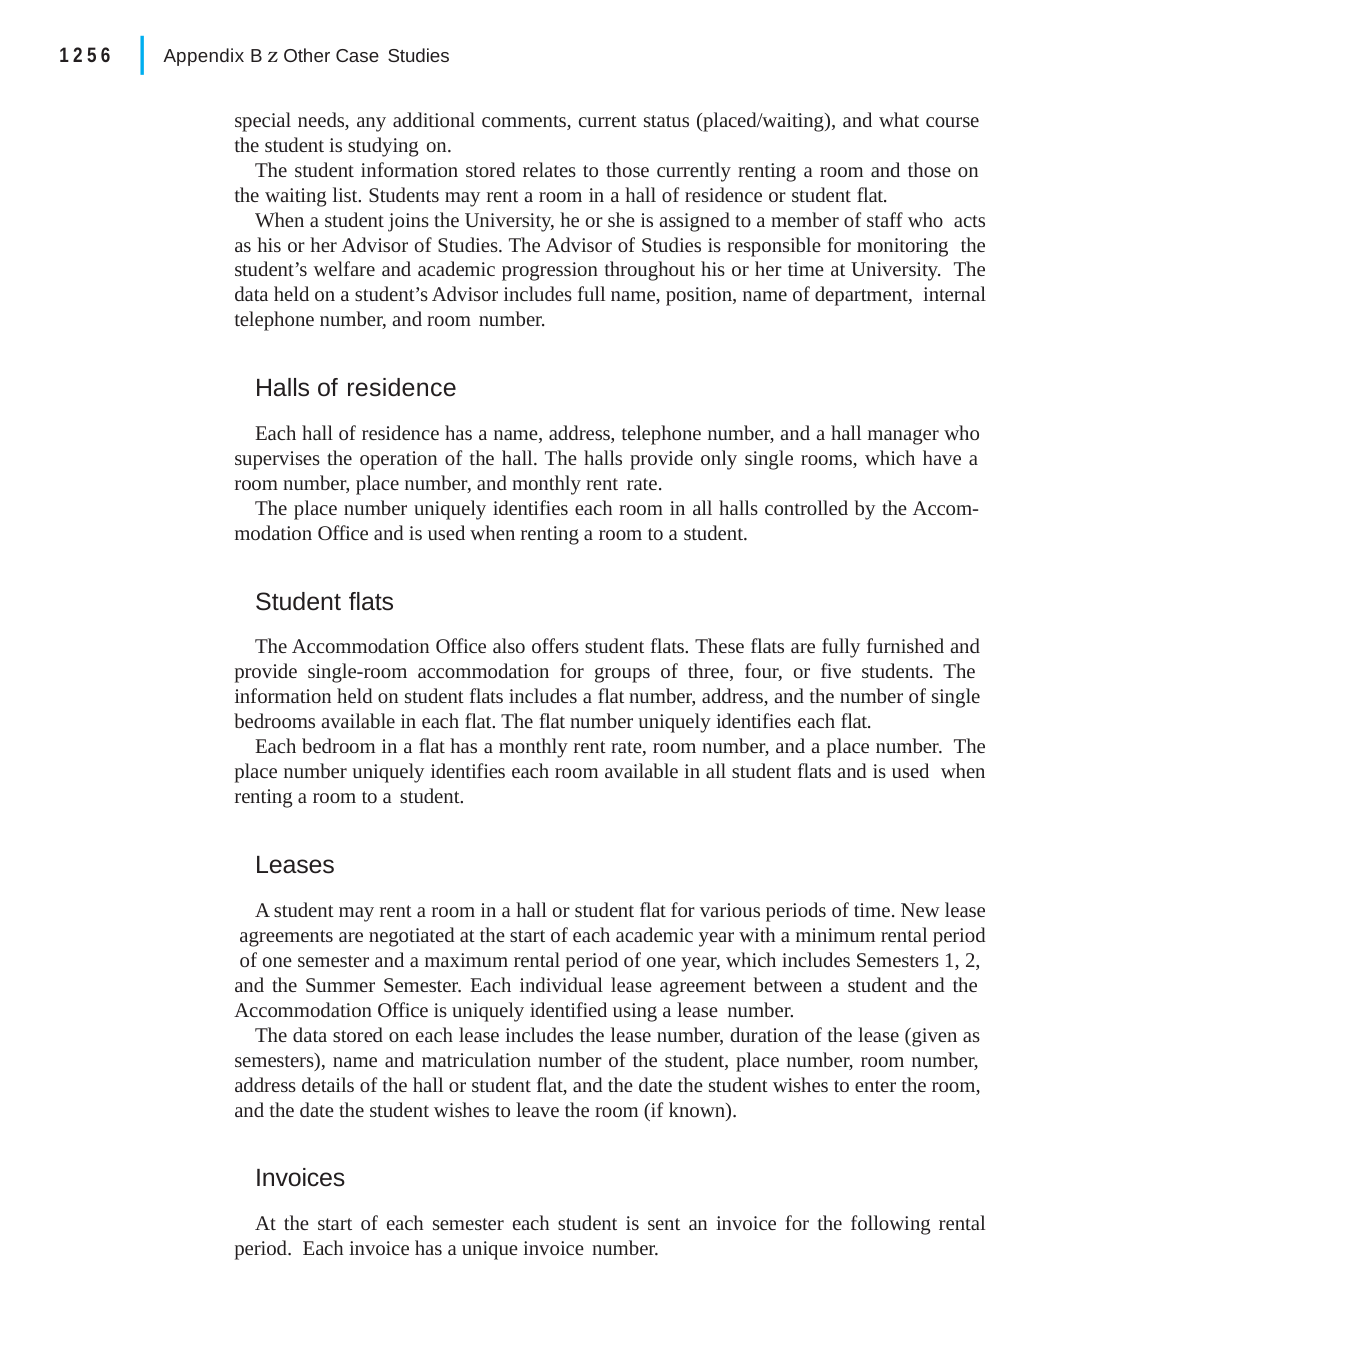

|
1256
Appendix B z Other Case Studies
special needs, any additional comments, current status (placed/waiting), and what course  the student is studying on.
The student information stored relates to those currently renting a room and those on  the waiting list. Students may rent a room in a hall of residence or student flat.
When a student joins the University, he or she is assigned to a member of staff who  acts as his or her Advisor of Studies. The Advisor of Studies is responsible for monitoring  the student’s welfare and academic progression throughout his or her time at University.  The data held on a student’s Advisor includes full name, position, name of department,  internal telephone number, and room number.

Halls of residence
Each hall of residence has a name, address, telephone number, and a hall manager who  supervises the operation of the hall. The halls provide only single rooms, which have a  room number, place number, and monthly rent rate.
The place number uniquely identifies each room in all halls controlled by the Accom-  modation Office and is used when renting a room to a student.

Student flats
The Accommodation Office also offers student flats. These flats are fully furnished and  provide single-room accommodation for groups of three, four, or five students. The  information held on student flats includes a flat number, address, and the number of single  bedrooms available in each flat. The flat number uniquely identifies each flat.
Each bedroom in a flat has a monthly rent rate, room number, and a place number.  The place number uniquely identifies each room available in all student flats and is used  when renting a room to a student.

Leases
A student may rent a room in a hall or student flat for various periods of time. New lease  agreements are negotiated at the start of each academic year with a minimum rental period  of one semester and a maximum rental period of one year, which includes Semesters 1, 2,  and the Summer Semester. Each individual lease agreement between a student and the  Accommodation Office is uniquely identified using a lease number.
The data stored on each lease includes the lease number, duration of the lease (given as  semesters), name and matriculation number of the student, place number, room number,  address details of the hall or student flat, and the date the student wishes to enter the room,  and the date the student wishes to leave the room (if known).

Invoices
At the start of each semester each student is sent an invoice for the following rental period.  Each invoice has a unique invoice number.